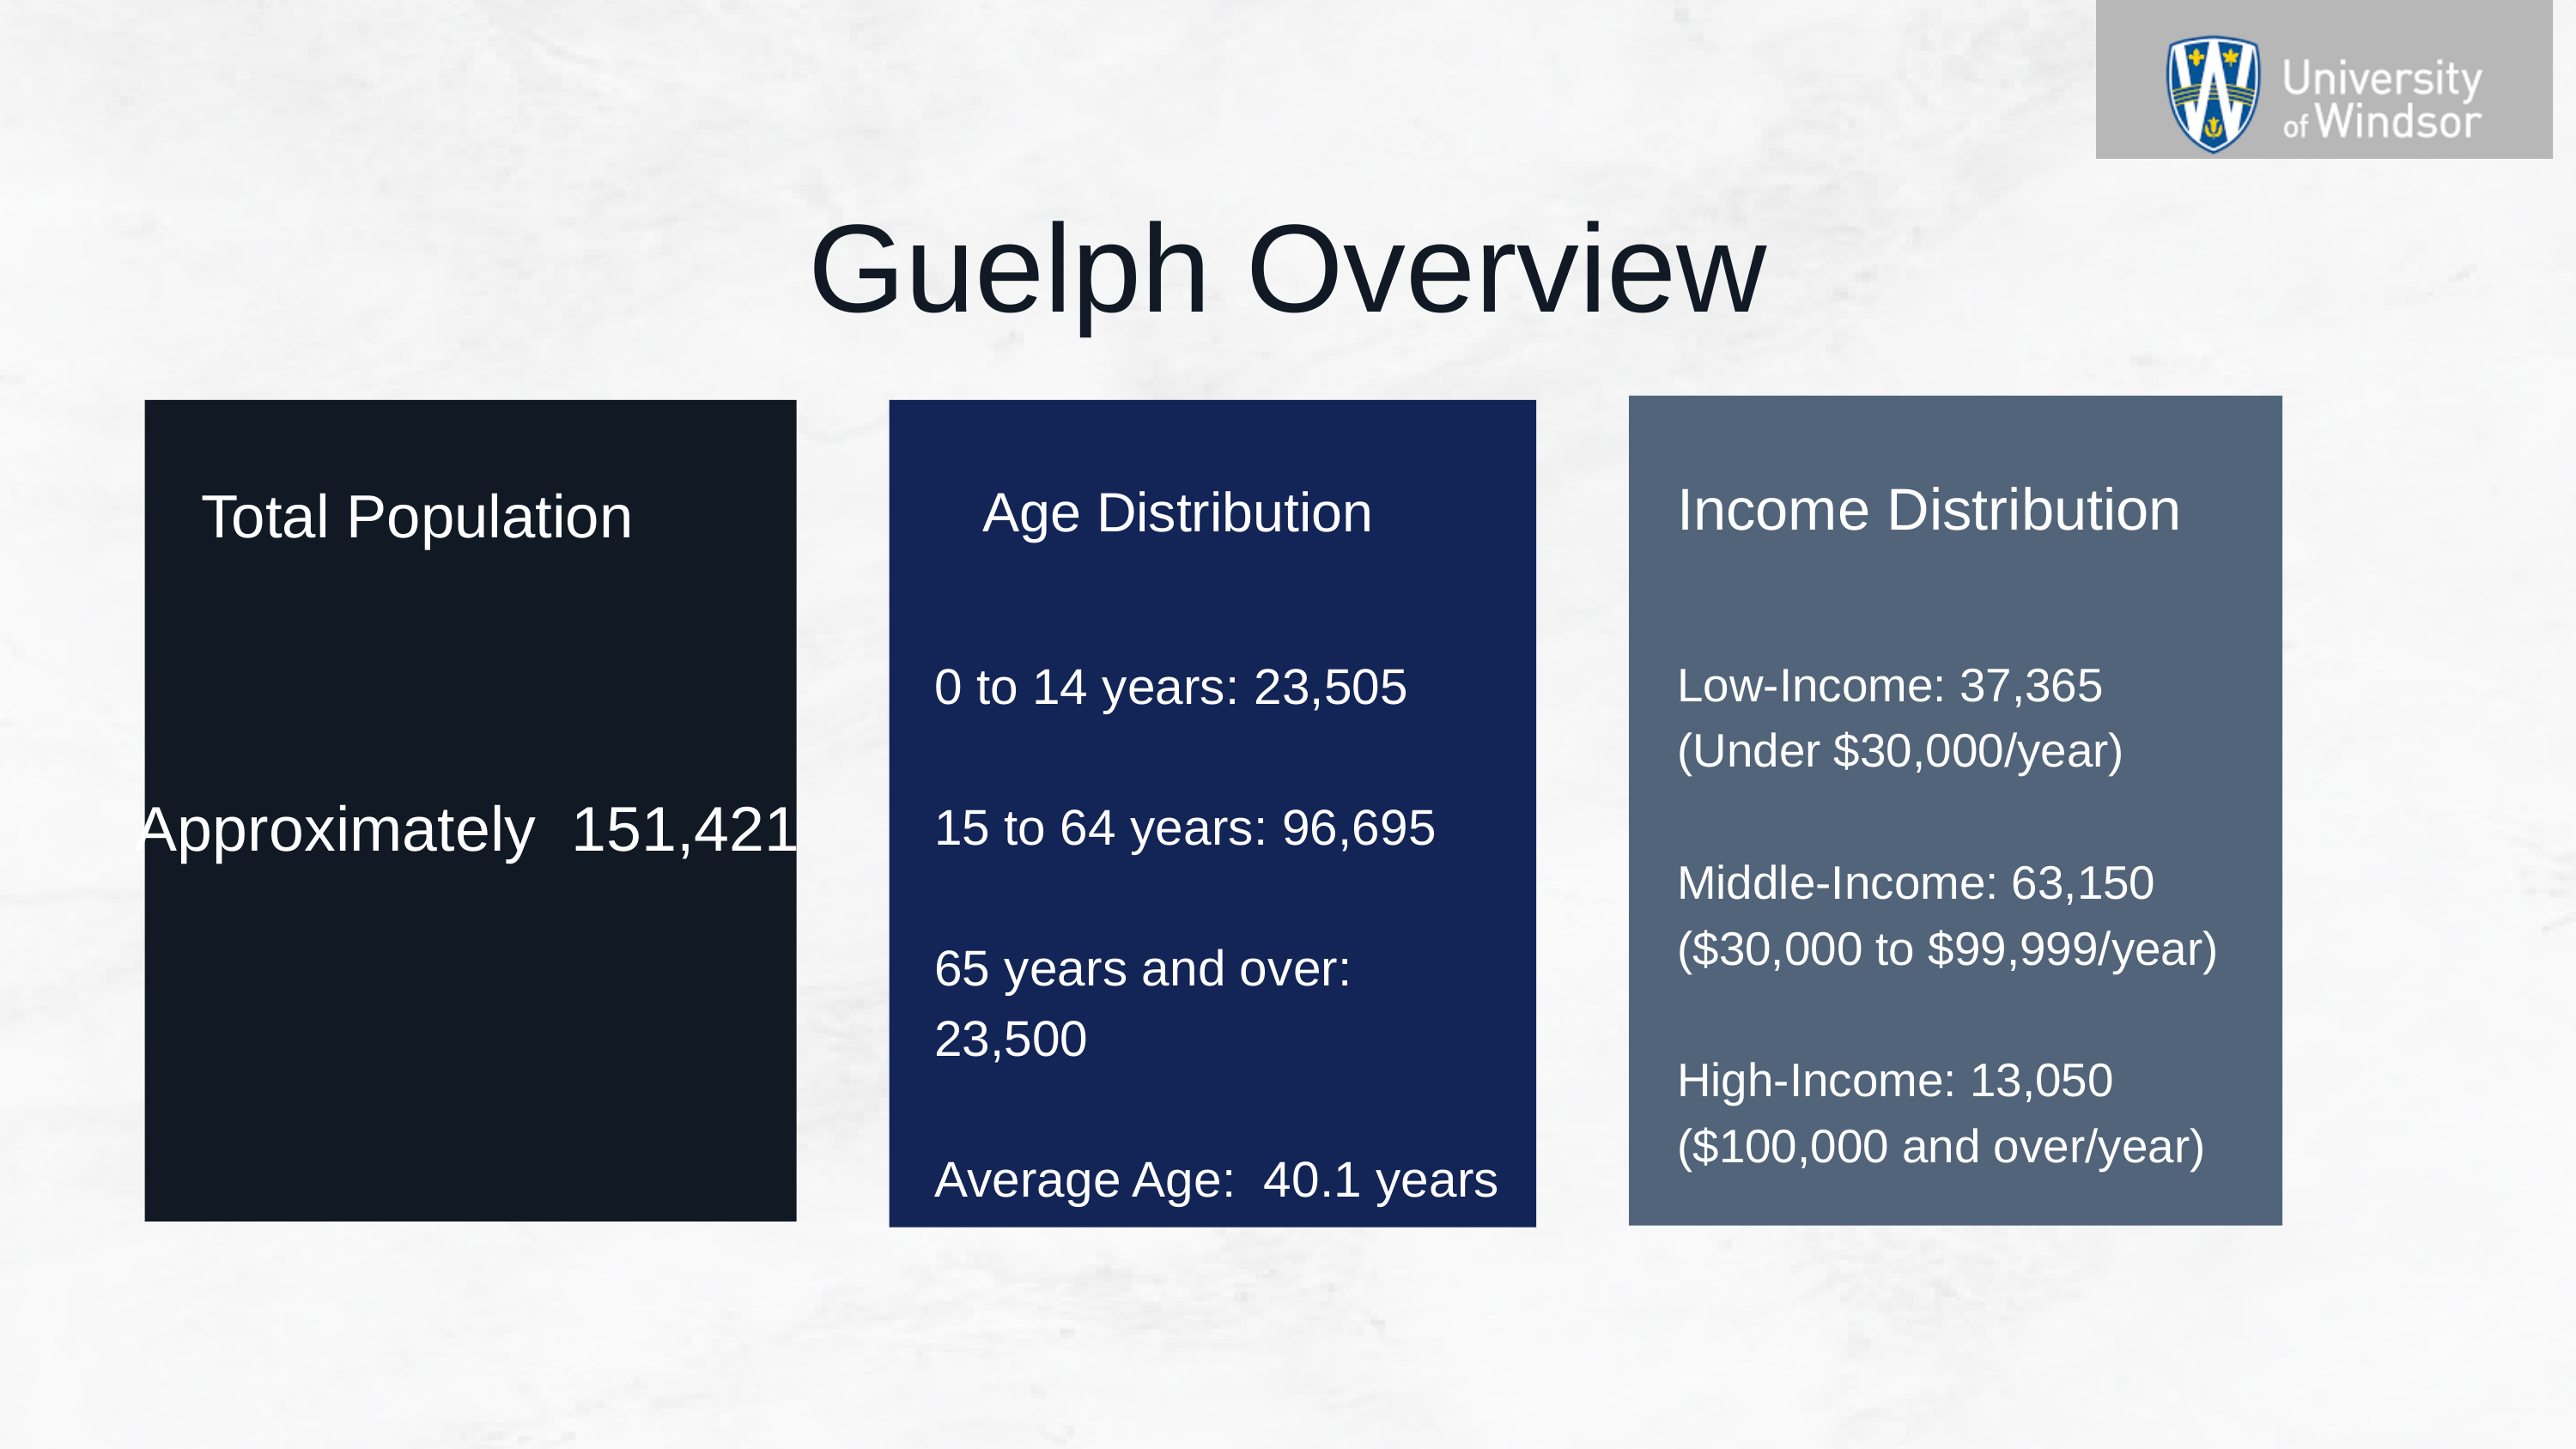

Guelph Overview

Income Distribution
Total Population
Age Distribution
0 to 14 years: ​23,505

15 to 64 years: ​96,695

65 years and over: 23,500​

Average Age:  40.1 years​​
Low-Income: 37,365 (Under $30,000/year)​

Middle-Income: 63,150​ ($30,000 to $99,999/year)​

High-Income: 13,050 ($100,000 and over/year)​
Approximately  151,421